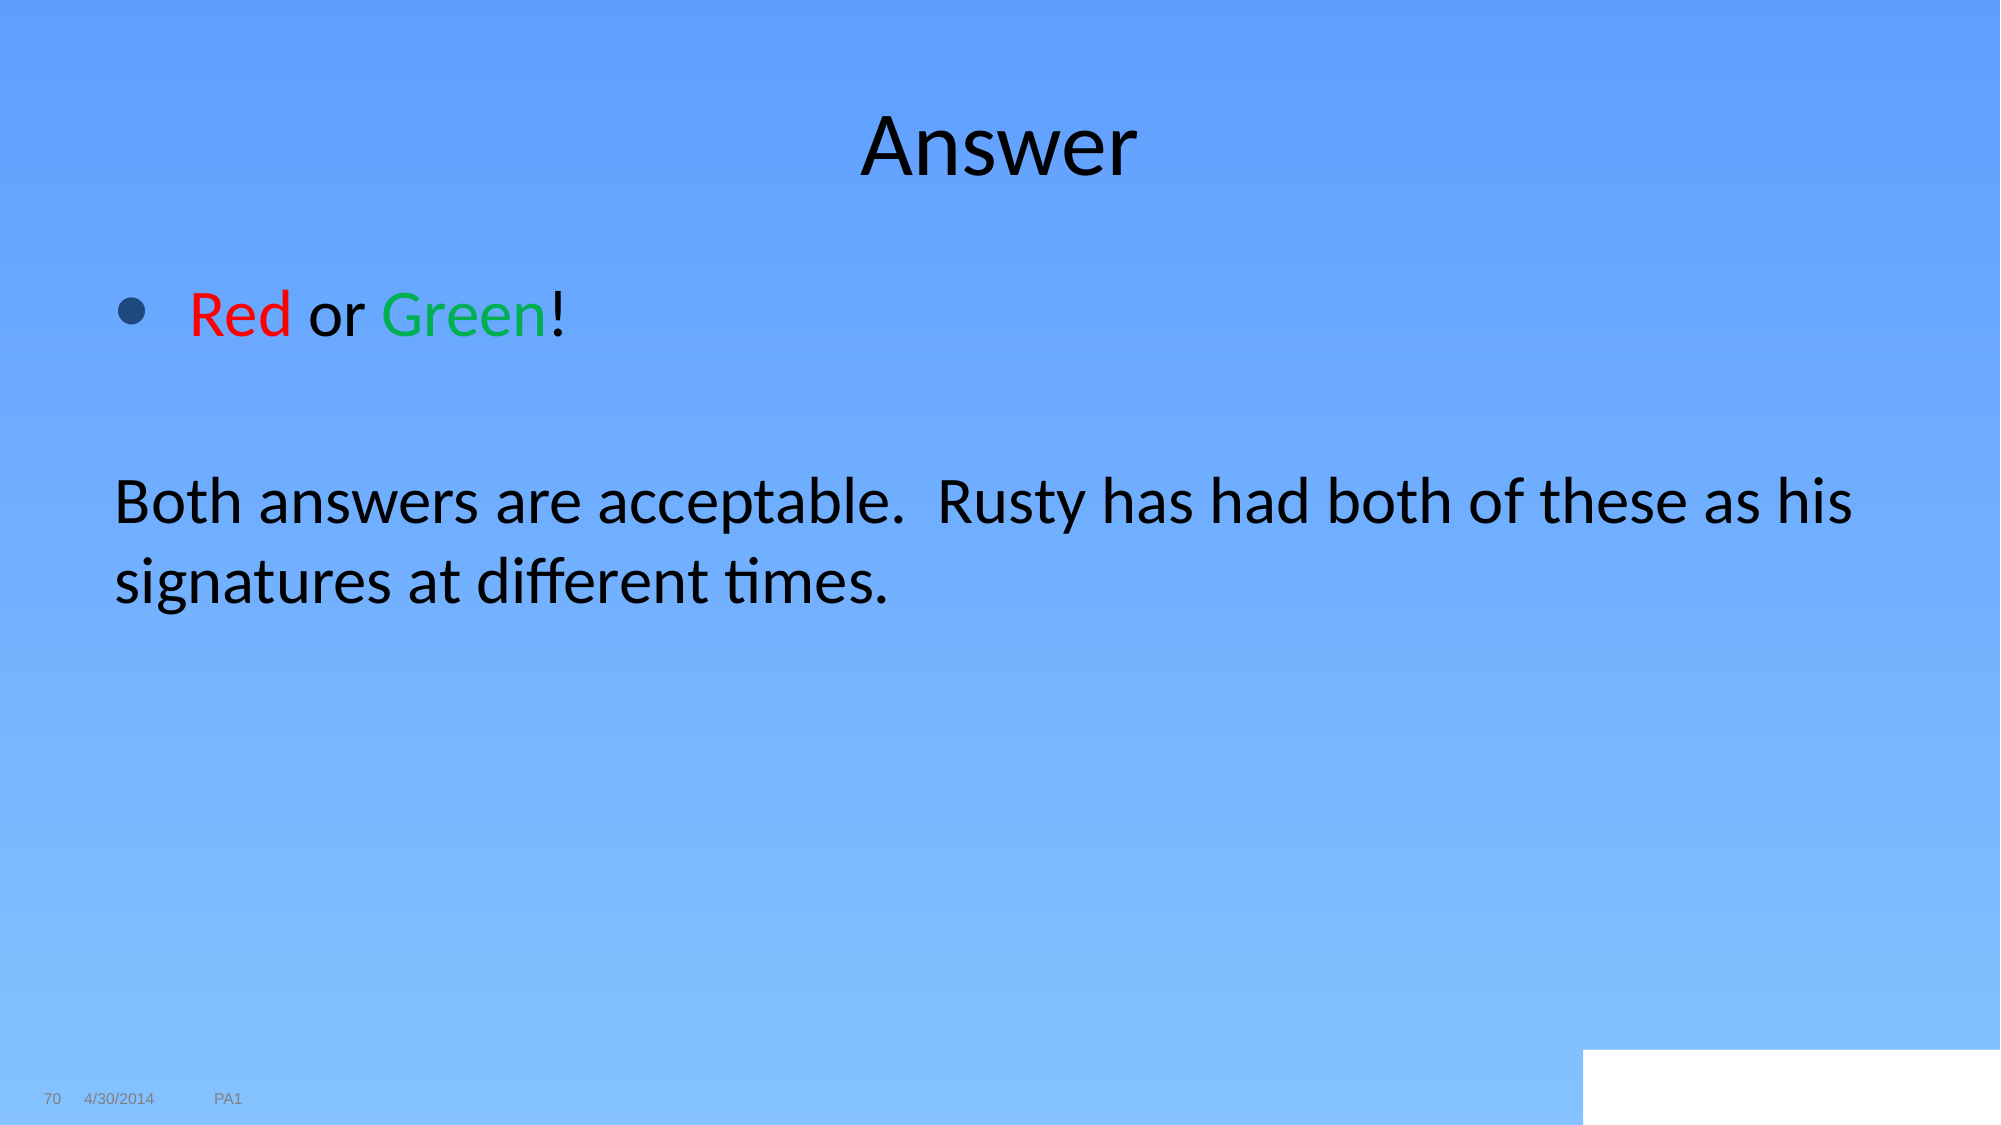

# Answer
Red or Green!

Both answers are acceptable.  Rusty has had both of these as his signatures at different times.